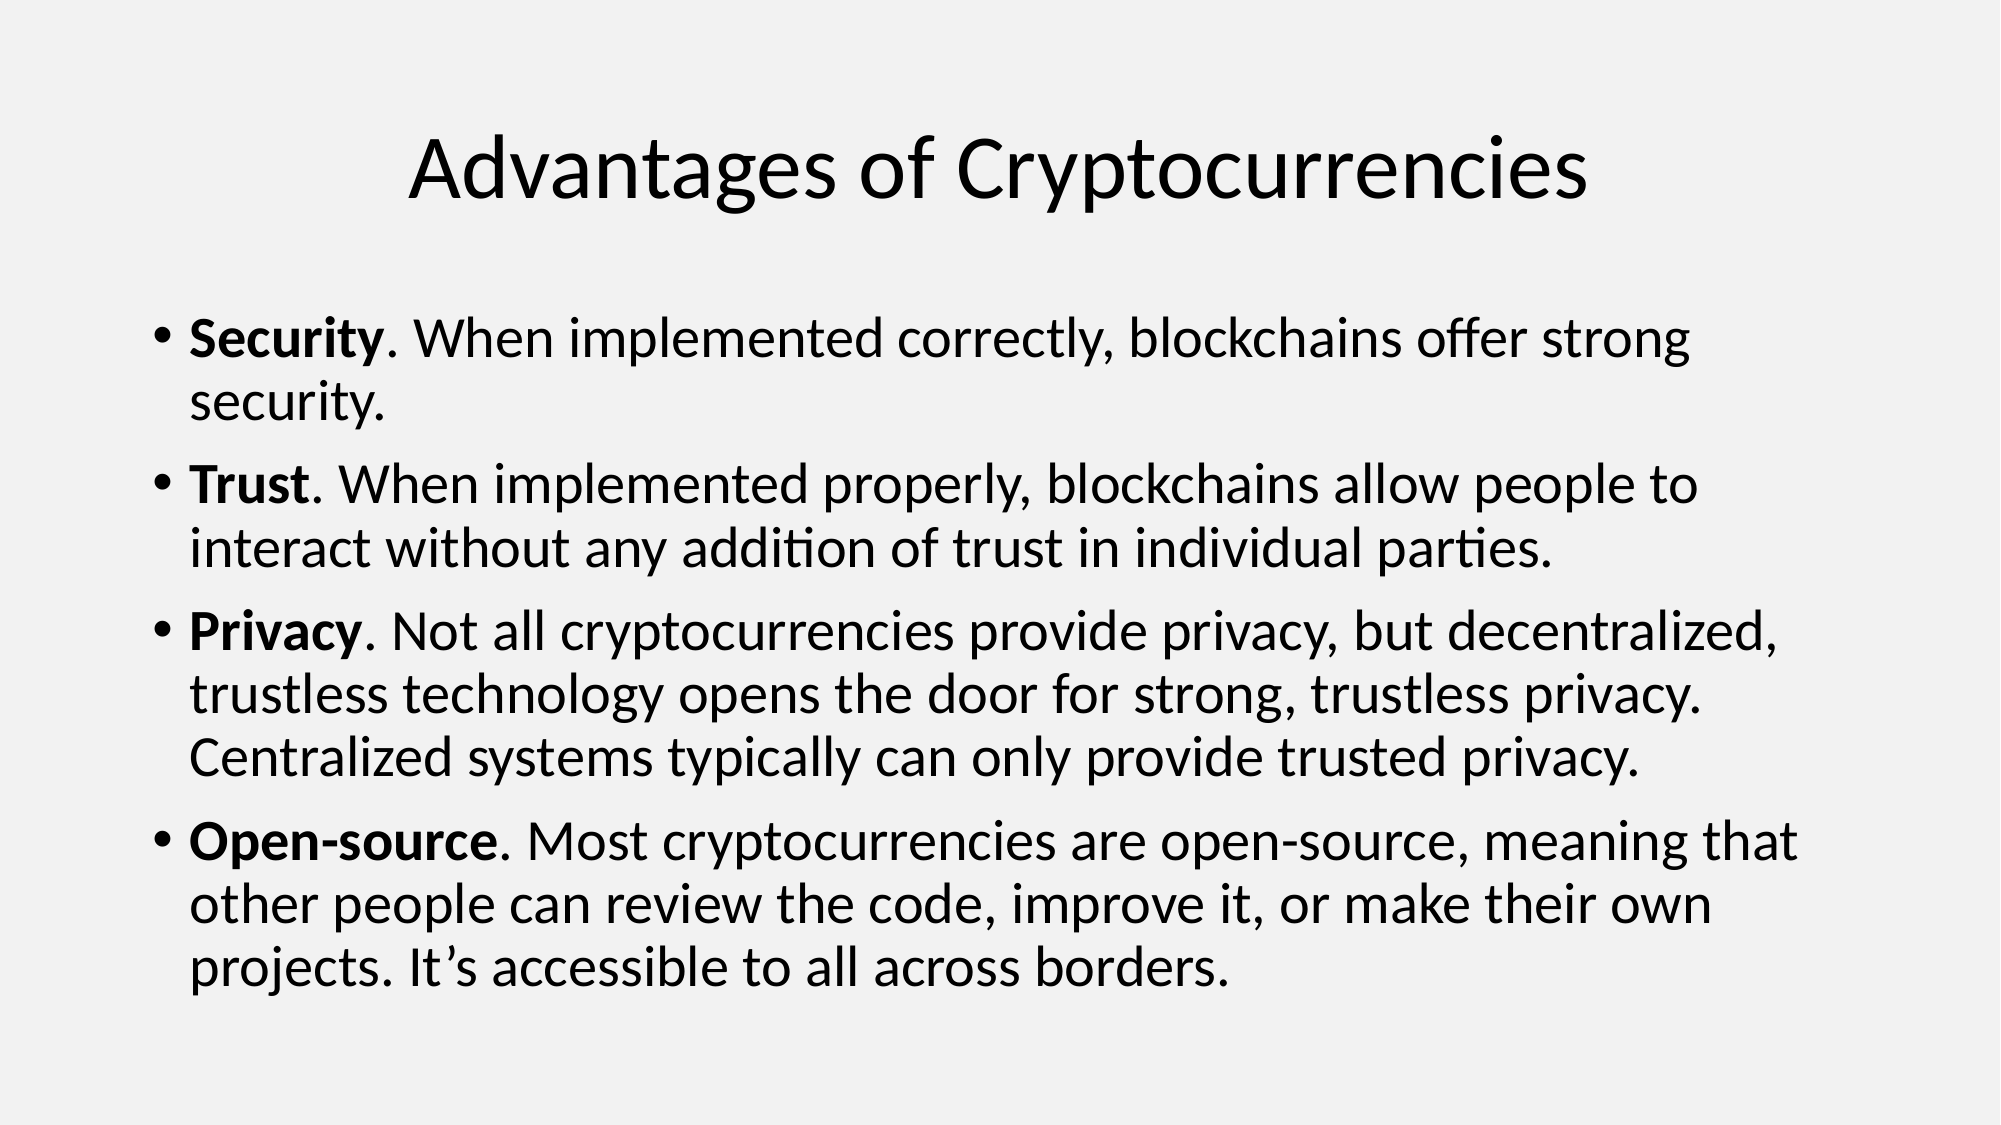

# Advantages of Cryptocurrencies
Security. When implemented correctly, blockchains offer strong security.
Trust. When implemented properly, blockchains allow people to interact without any addition of trust in individual parties.
Privacy. Not all cryptocurrencies provide privacy, but decentralized, trustless technology opens the door for strong, trustless privacy. Centralized systems typically can only provide trusted privacy.
Open-source. Most cryptocurrencies are open-source, meaning that other people can review the code, improve it, or make their own projects. It’s accessible to all across borders.